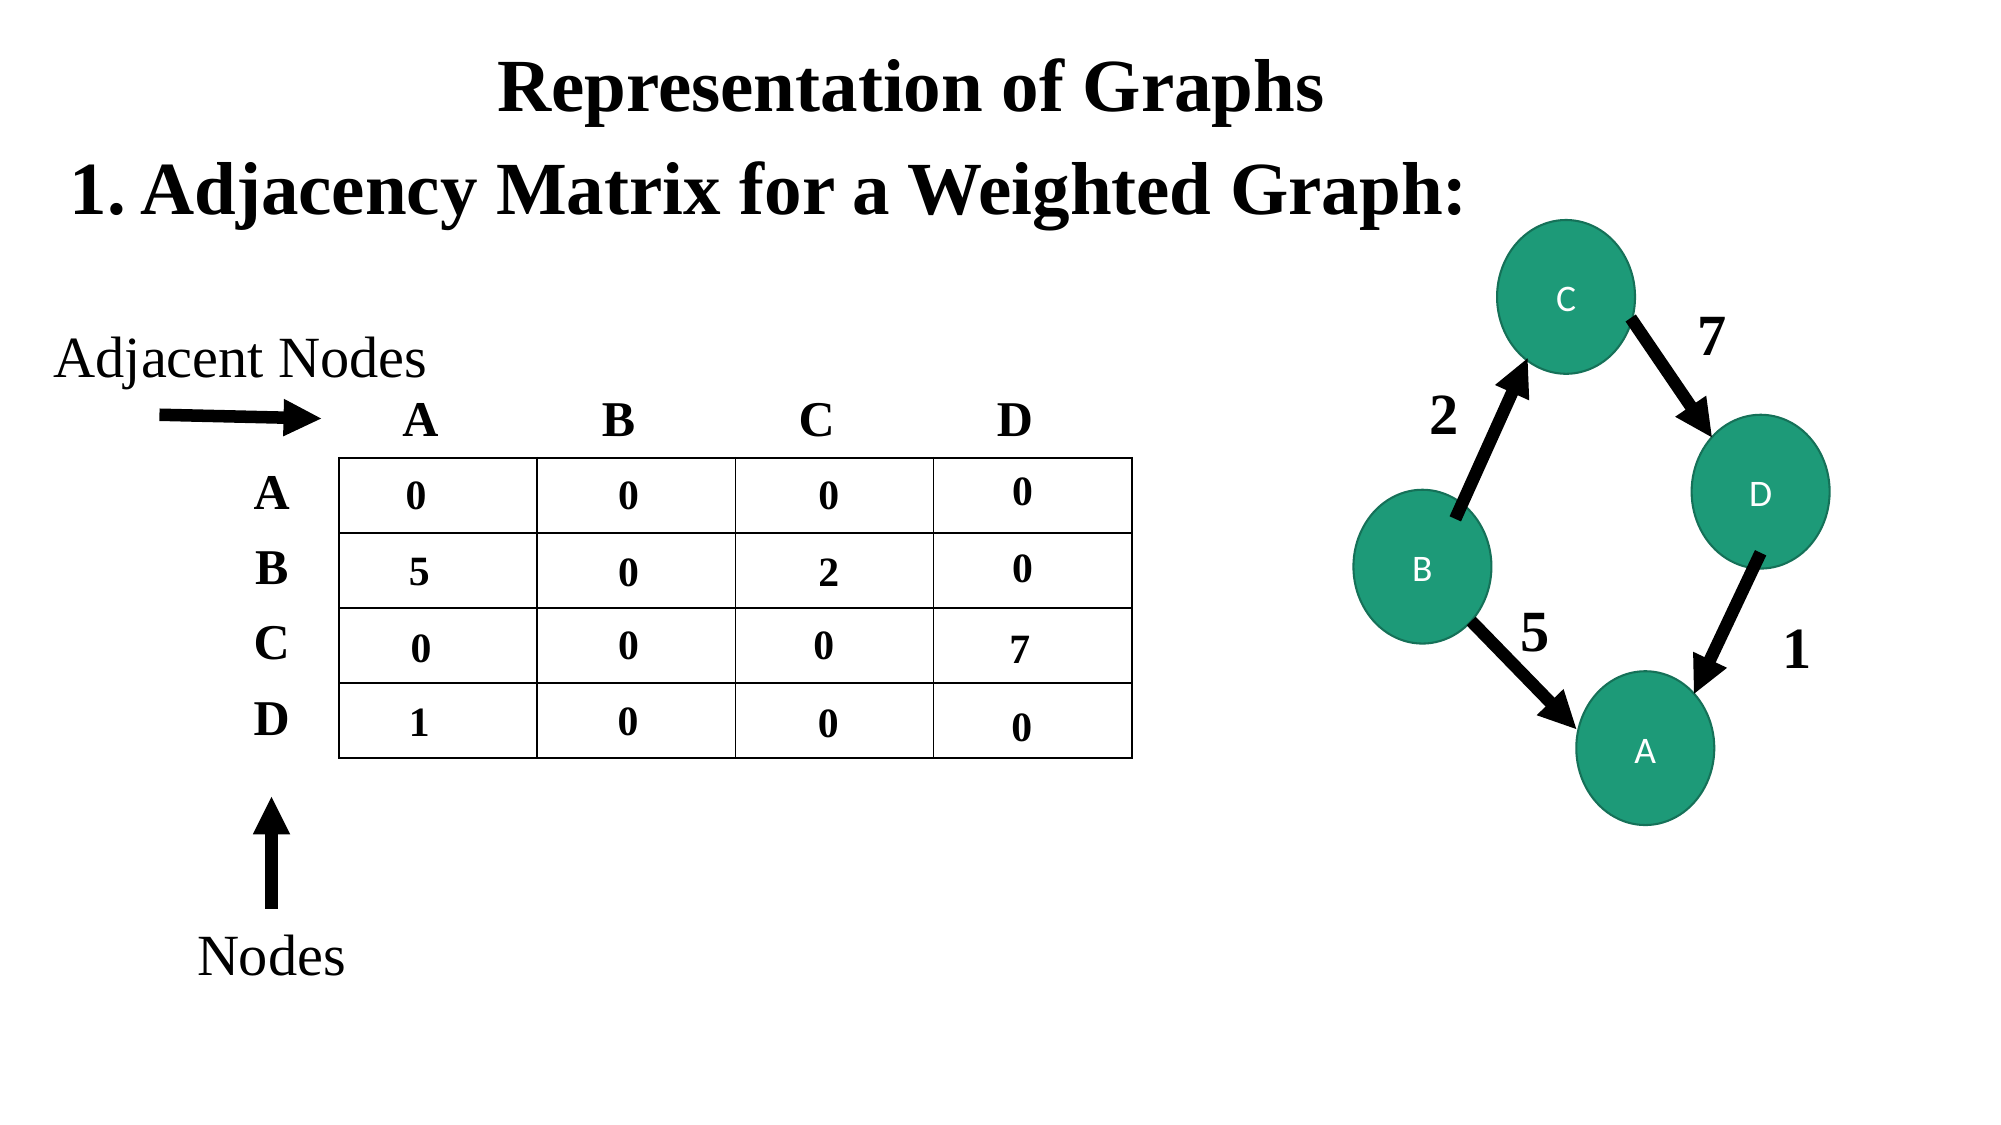

Representation of Graphs
1. Adjacency Matrix for a Weighted Graph:
C
D
B
A
7
Adjacent Nodes
2
| A | B | C | D |
| --- | --- | --- | --- |
0
| A |
| --- |
| B |
| C |
| D |
|  |  |  |  |
| --- | --- | --- | --- |
|  |  |  |  |
|  |  |  |  |
|  |  |  |  |
0
0
0

0
5
0
2
5
1
0
0
0
7
0
1
0
0
Nodes